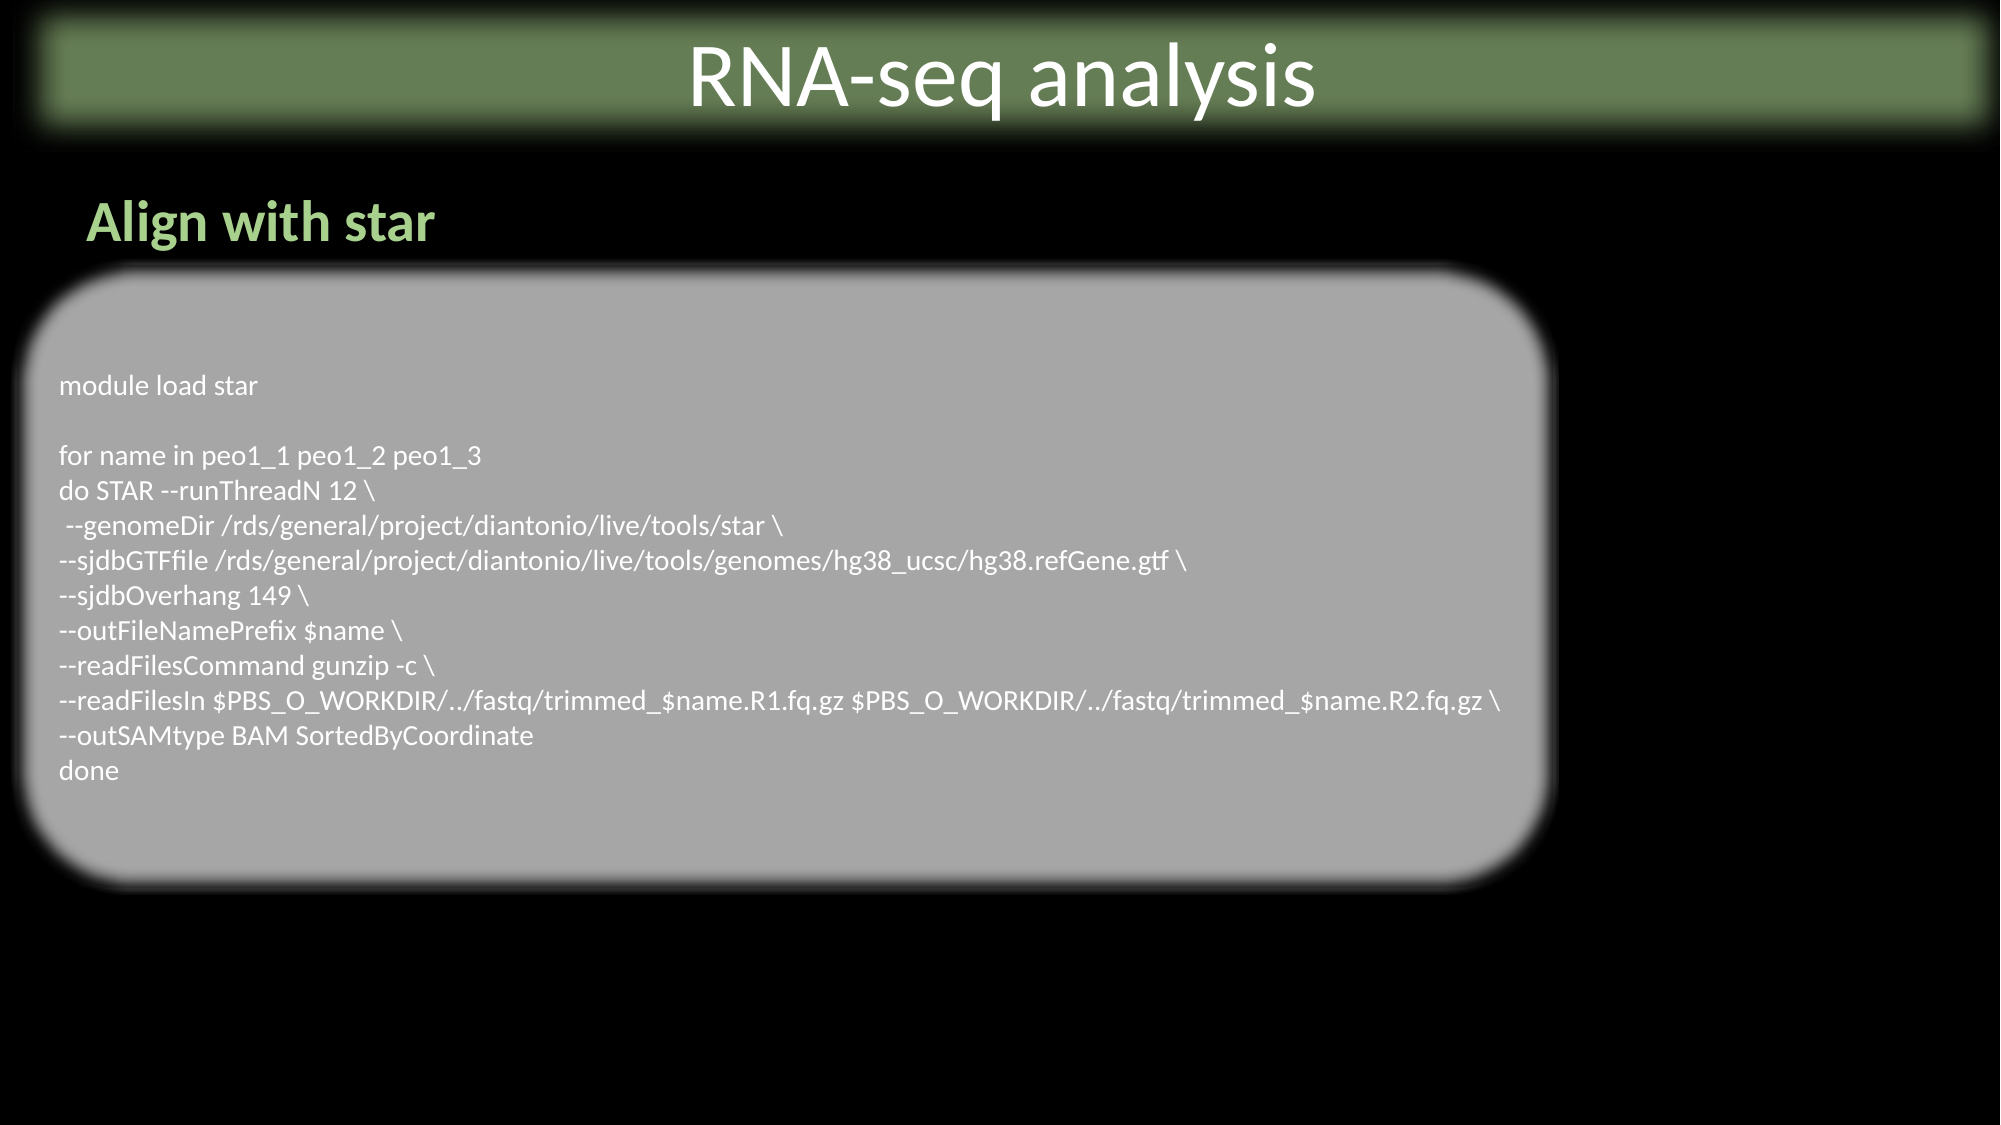

RNA-seq analysis
Align with star
module load star

for name in peo1_1 peo1_2 peo1_3
do STAR --runThreadN 12 \
 --genomeDir /rds/general/project/diantonio/live/tools/star \
--sjdbGTFfile /rds/general/project/diantonio/live/tools/genomes/hg38_ucsc/hg38.refGene.gtf \
--sjdbOverhang 149 \
--outFileNamePrefix $name \
--readFilesCommand gunzip -c \
--readFilesIn $PBS_O_WORKDIR/../fastq/trimmed_$name.R1.fq.gz $PBS_O_WORKDIR/../fastq/trimmed_$name.R2.fq.gz \ --outSAMtype BAM SortedByCoordinate
done